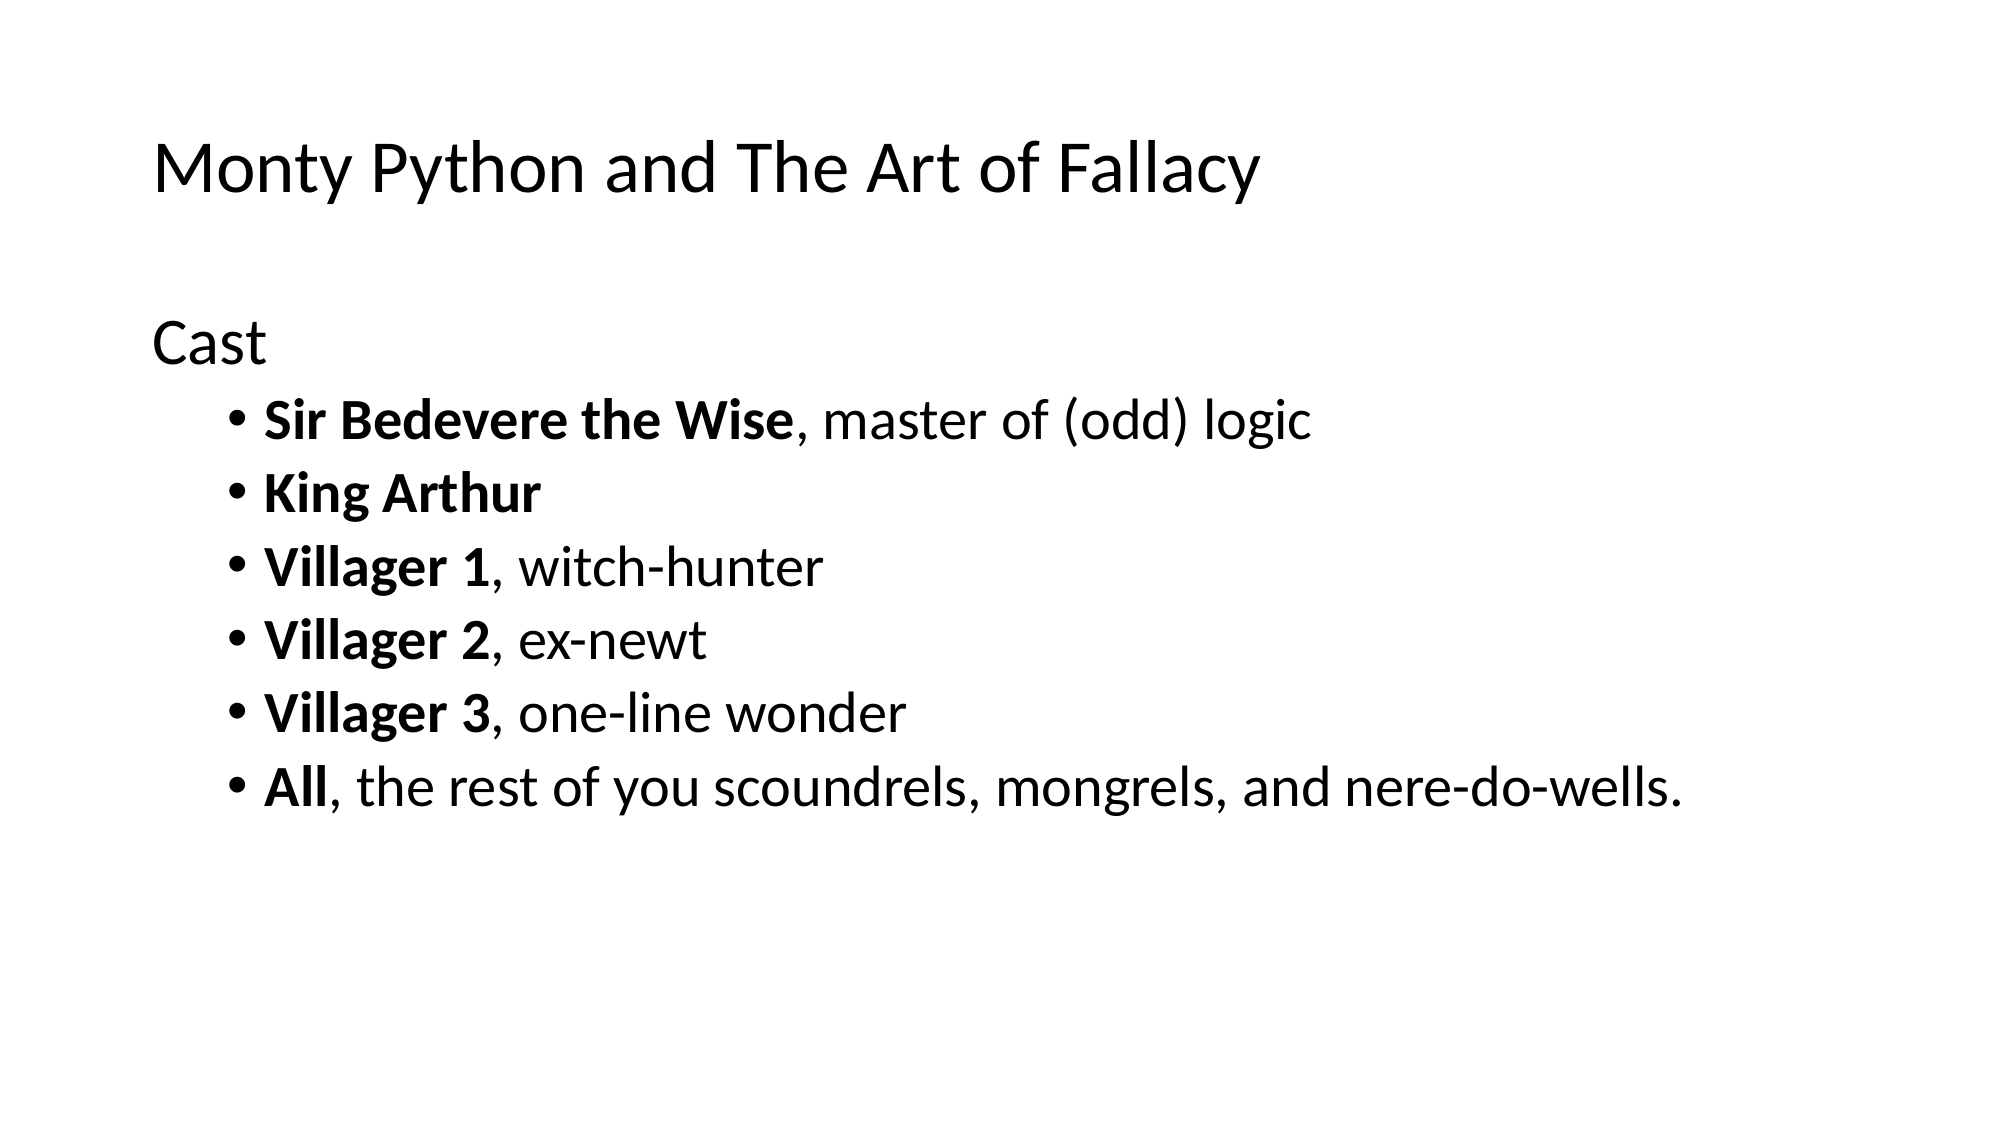

# Monty Python and The Art of Fallacy
Cast
Sir Bedevere the Wise, master of (odd) logic
King Arthur
Villager 1, witch-hunter
Villager 2, ex-newt
Villager 3, one-line wonder
All, the rest of you scoundrels, mongrels, and nere-do-wells.